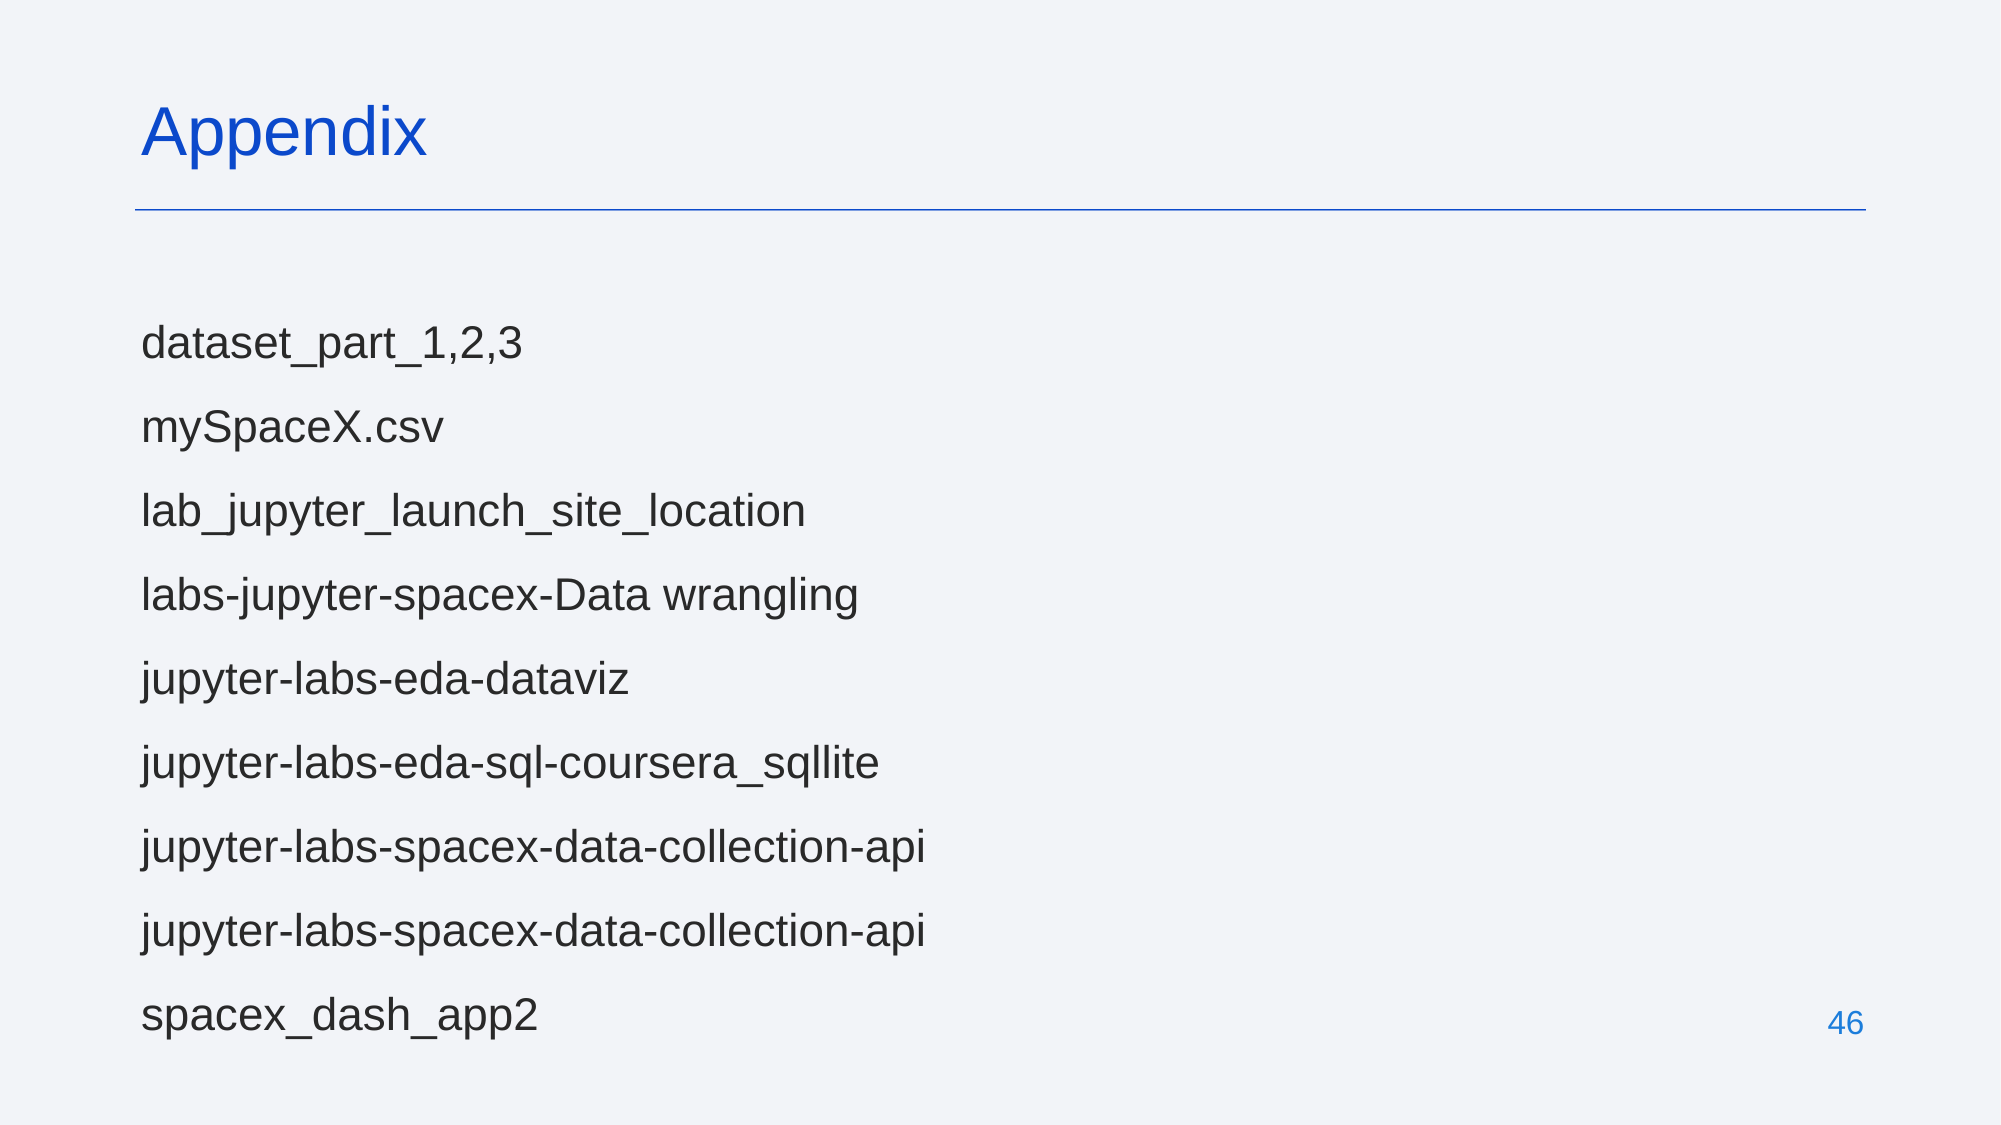

Appendix
dataset_part_1,2,3
mySpaceX.csv
lab_jupyter_launch_site_location
labs-jupyter-spacex-Data wrangling
jupyter-labs-eda-dataviz
jupyter-labs-eda-sql-coursera_sqllite
jupyter-labs-spacex-data-collection-api
jupyter-labs-spacex-data-collection-api
spacex_dash_app2
46